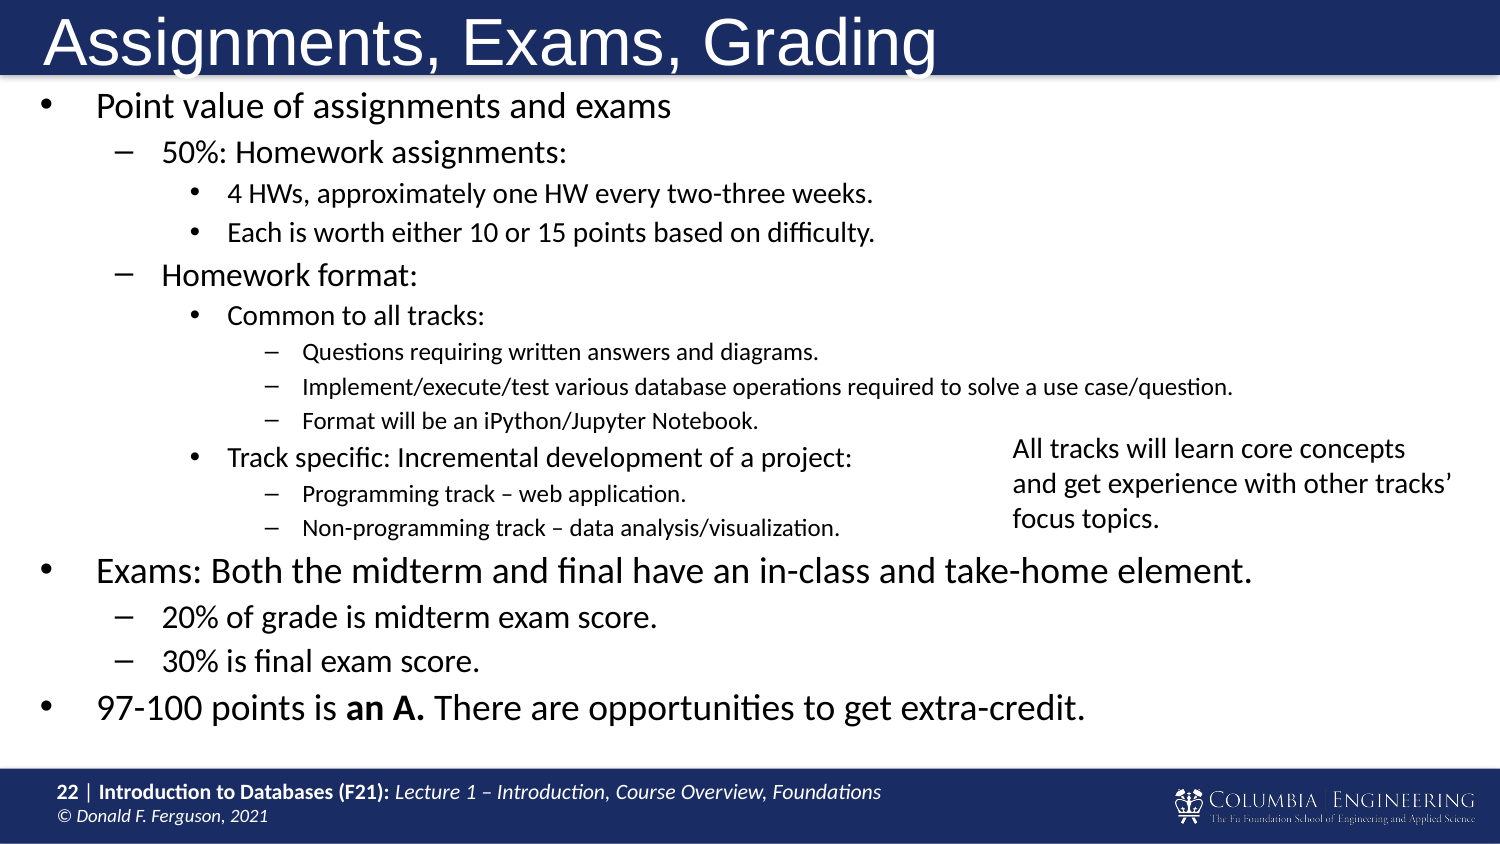

# Assignments, Exams, Grading
Point value of assignments and exams
50%: Homework assignments:
4 HWs, approximately one HW every two-three weeks.
Each is worth either 10 or 15 points based on difficulty.
Homework format:
Common to all tracks:
Questions requiring written answers and diagrams.
Implement/execute/test various database operations required to solve a use case/question.
Format will be an iPython/Jupyter Notebook.
Track specific: Incremental development of a project:
Programming track – web application.
Non-programming track – data analysis/visualization.
Exams: Both the midterm and final have an in-class and take-home element.
20% of grade is midterm exam score.
30% is final exam score.
97-100 points is an A. There are opportunities to get extra-credit.

All tracks will learn core concepts
and get experience with other tracks’
focus topics.